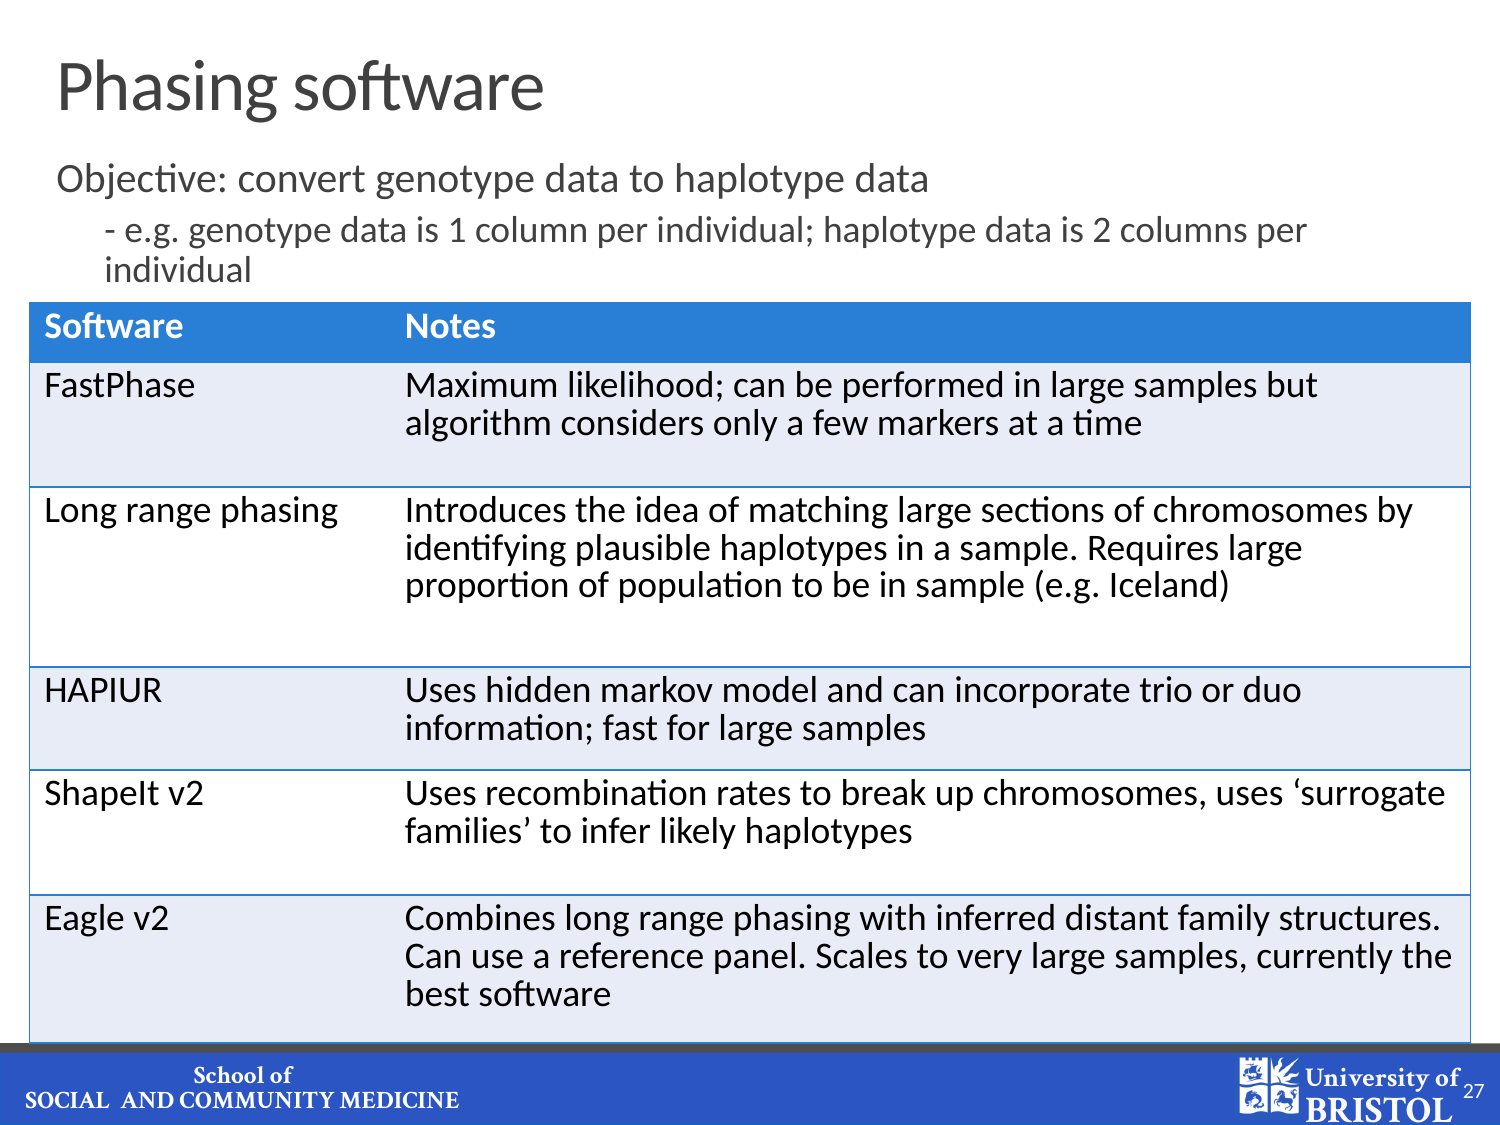

# Phasing software
Objective: convert genotype data to haplotype data
- e.g. genotype data is 1 column per individual; haplotype data is 2 columns per individual

| Software | Notes |
| --- | --- |
| FastPhase | Maximum likelihood; can be performed in large samples but algorithm considers only a few markers at a time |
| Long range phasing | Introduces the idea of matching large sections of chromosomes by identifying plausible haplotypes in a sample. Requires large proportion of population to be in sample (e.g. Iceland) |
| HAPIUR | Uses hidden markov model and can incorporate trio or duo information; fast for large samples |
| ShapeIt v2 | Uses recombination rates to break up chromosomes, uses ‘surrogate families’ to infer likely haplotypes |
| Eagle v2 | Combines long range phasing with inferred distant family structures. Can use a reference panel. Scales to very large samples, currently the best software |

27